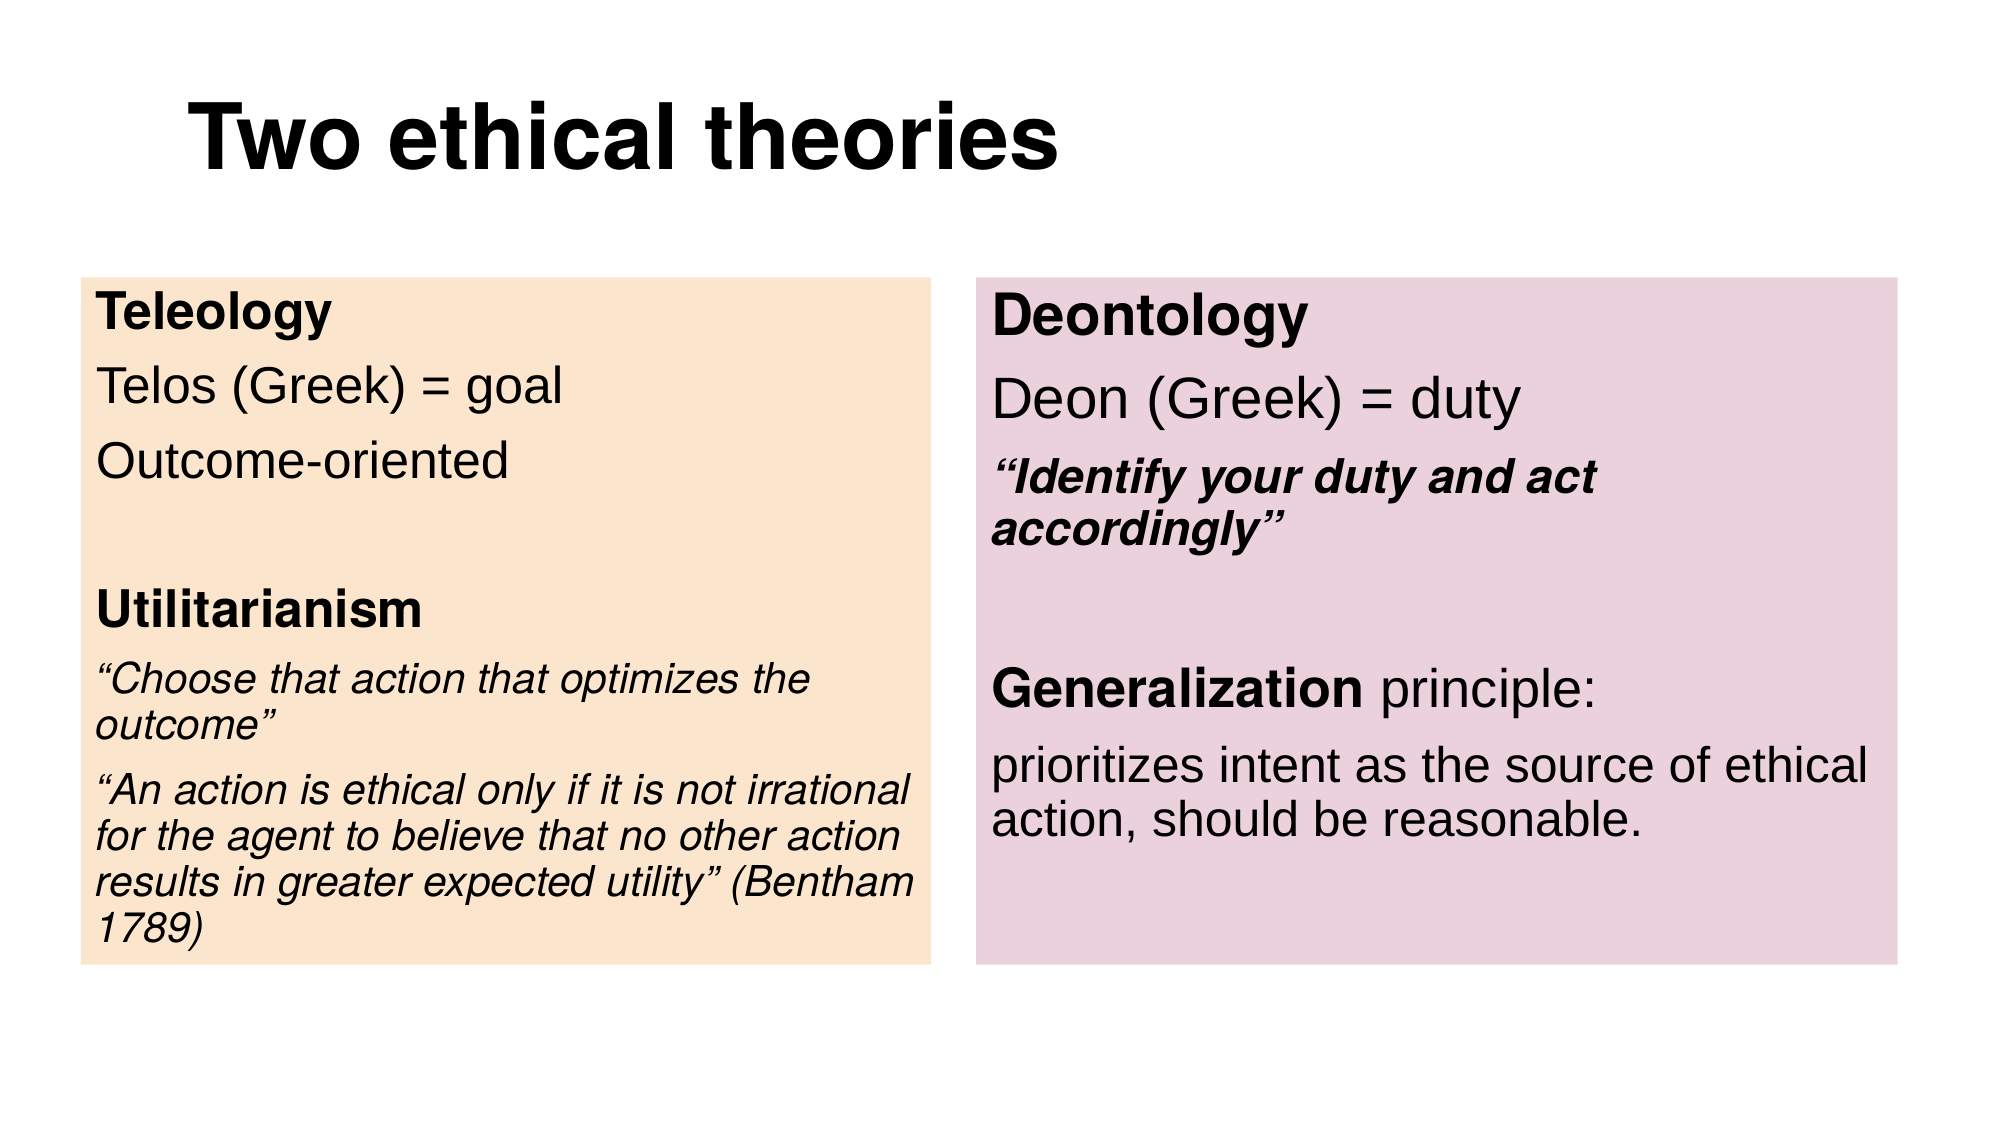

# Two ethical theories
Teleology
Telos (Greek) = goal
Outcome-oriented

Utilitarianism
“Choose that action that optimizes the outcome”
“An action is ethical only if it is not irrational for the agent to believe that no other action results in greater expected utility” (Bentham 1789)
Deontology
Deon (Greek) = duty
“Identify your duty and act accordingly”

Generalization principle:
prioritizes intent as the source of ethical action, should be reasonable.